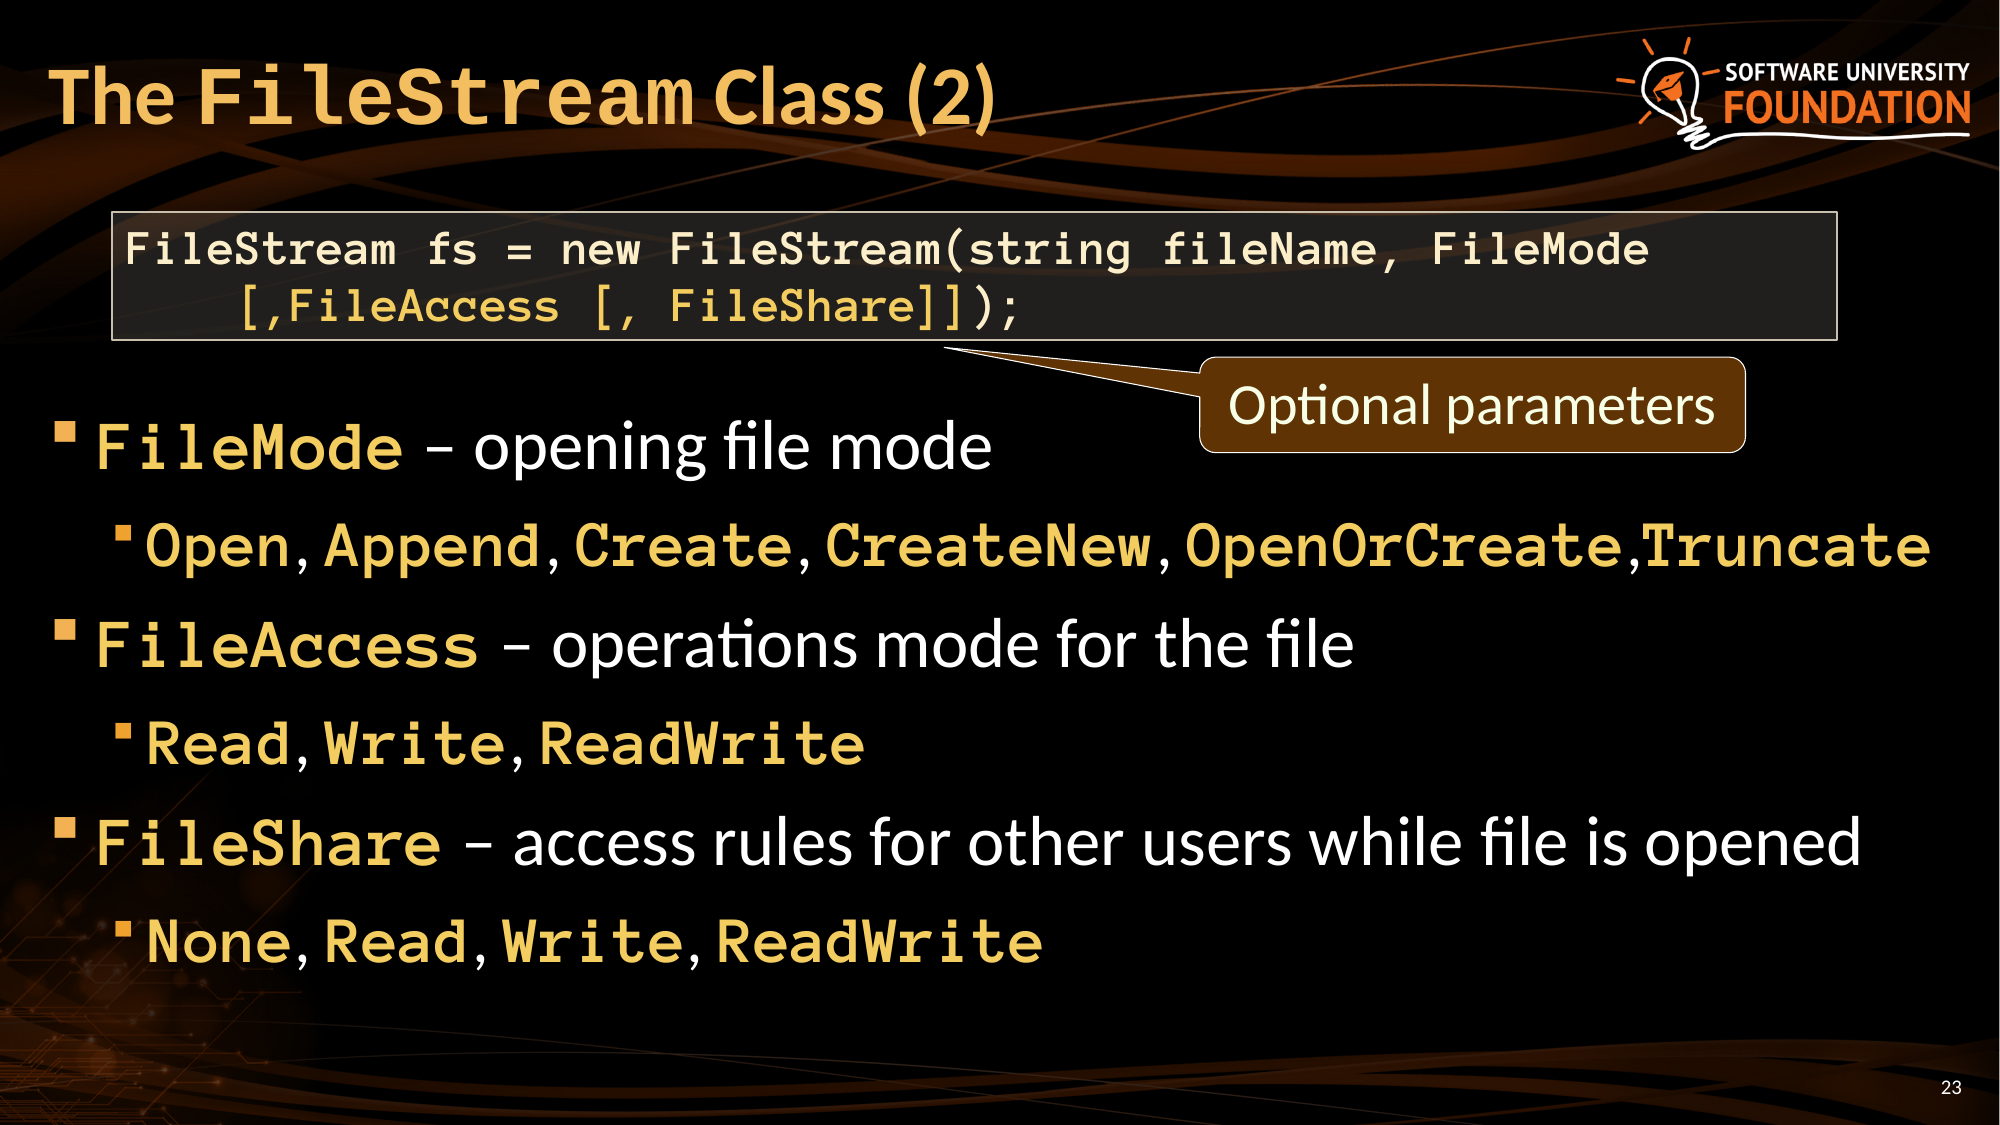

# The FileStream Class (2)

FileMode – opening file mode
Open, Append, Create, CreateNew, OpenOrCreate,Truncate
FileAccess – operations mode for the file
Read, Write, ReadWrite
FileShare – access rules for other users while file is opened
None, Read, Write, ReadWrite
FileStream fs = new FileStream(string fileName, FileMode
    [,FileAccess [, FileShare]]);
Optional parameters
23